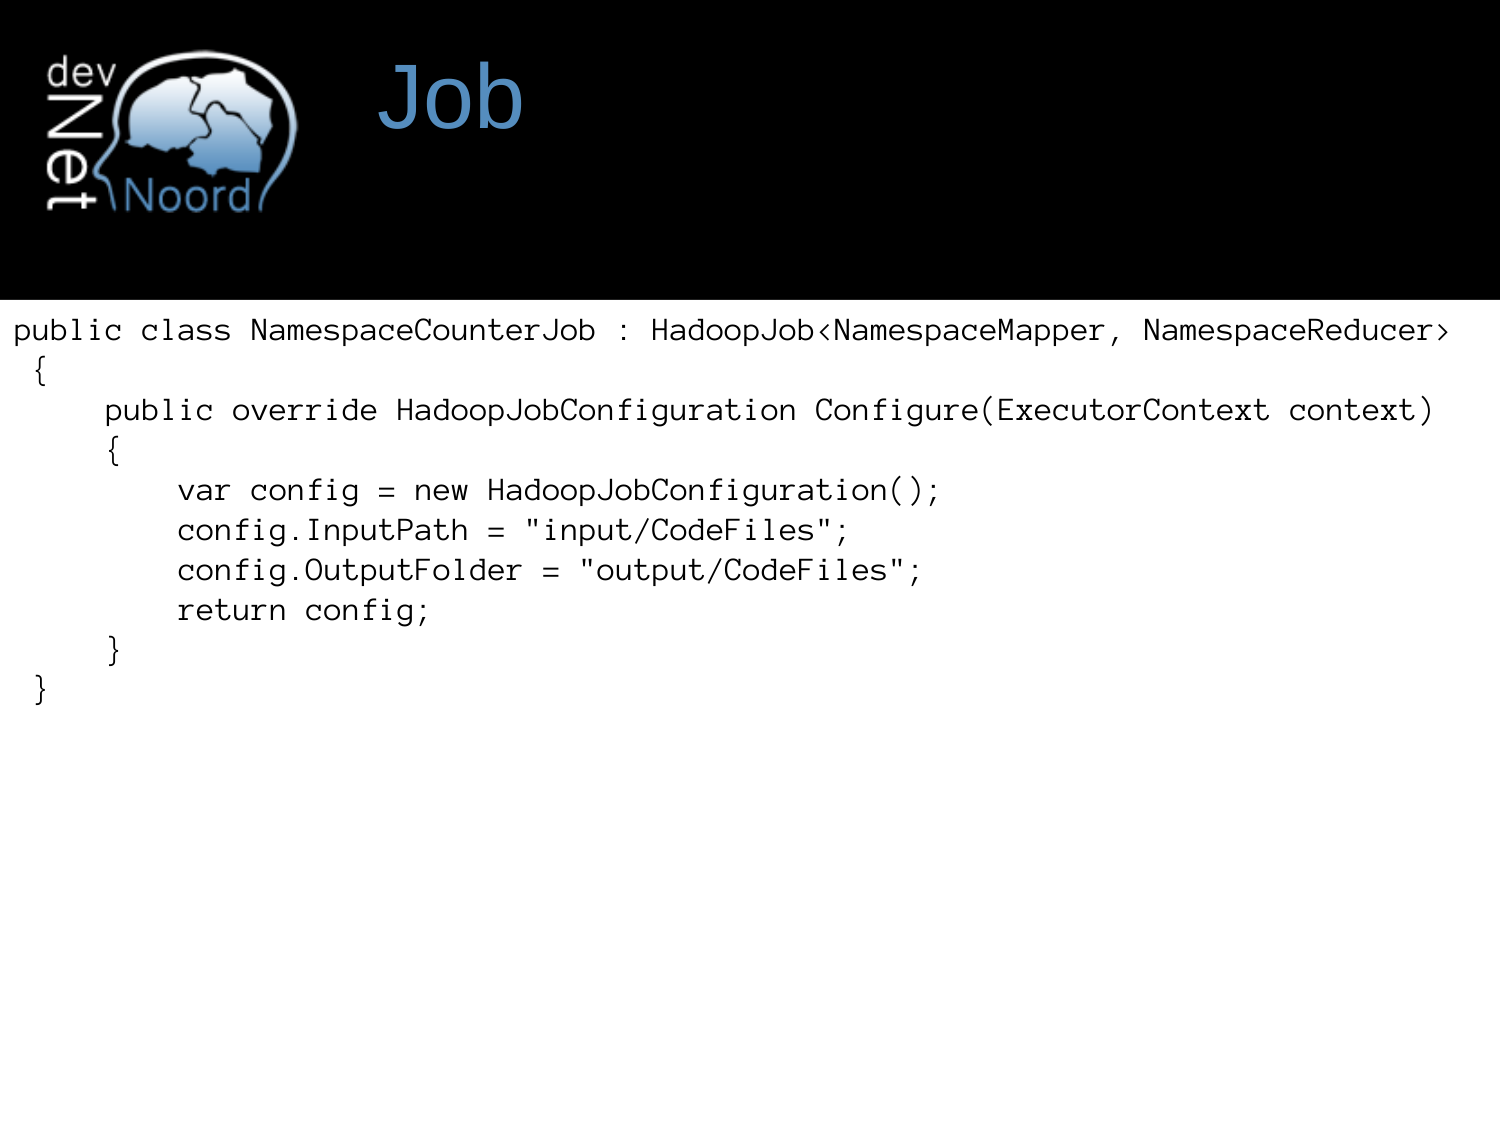

# Job
public class NamespaceCounterJob : HadoopJob<NamespaceMapper, NamespaceReducer>
 {
     public override HadoopJobConfiguration Configure(ExecutorContext context)
     {
         var config = new HadoopJobConfiguration();
         config.InputPath = "input/CodeFiles";
         config.OutputFolder = "output/CodeFiles";
         return config;
     }
 }